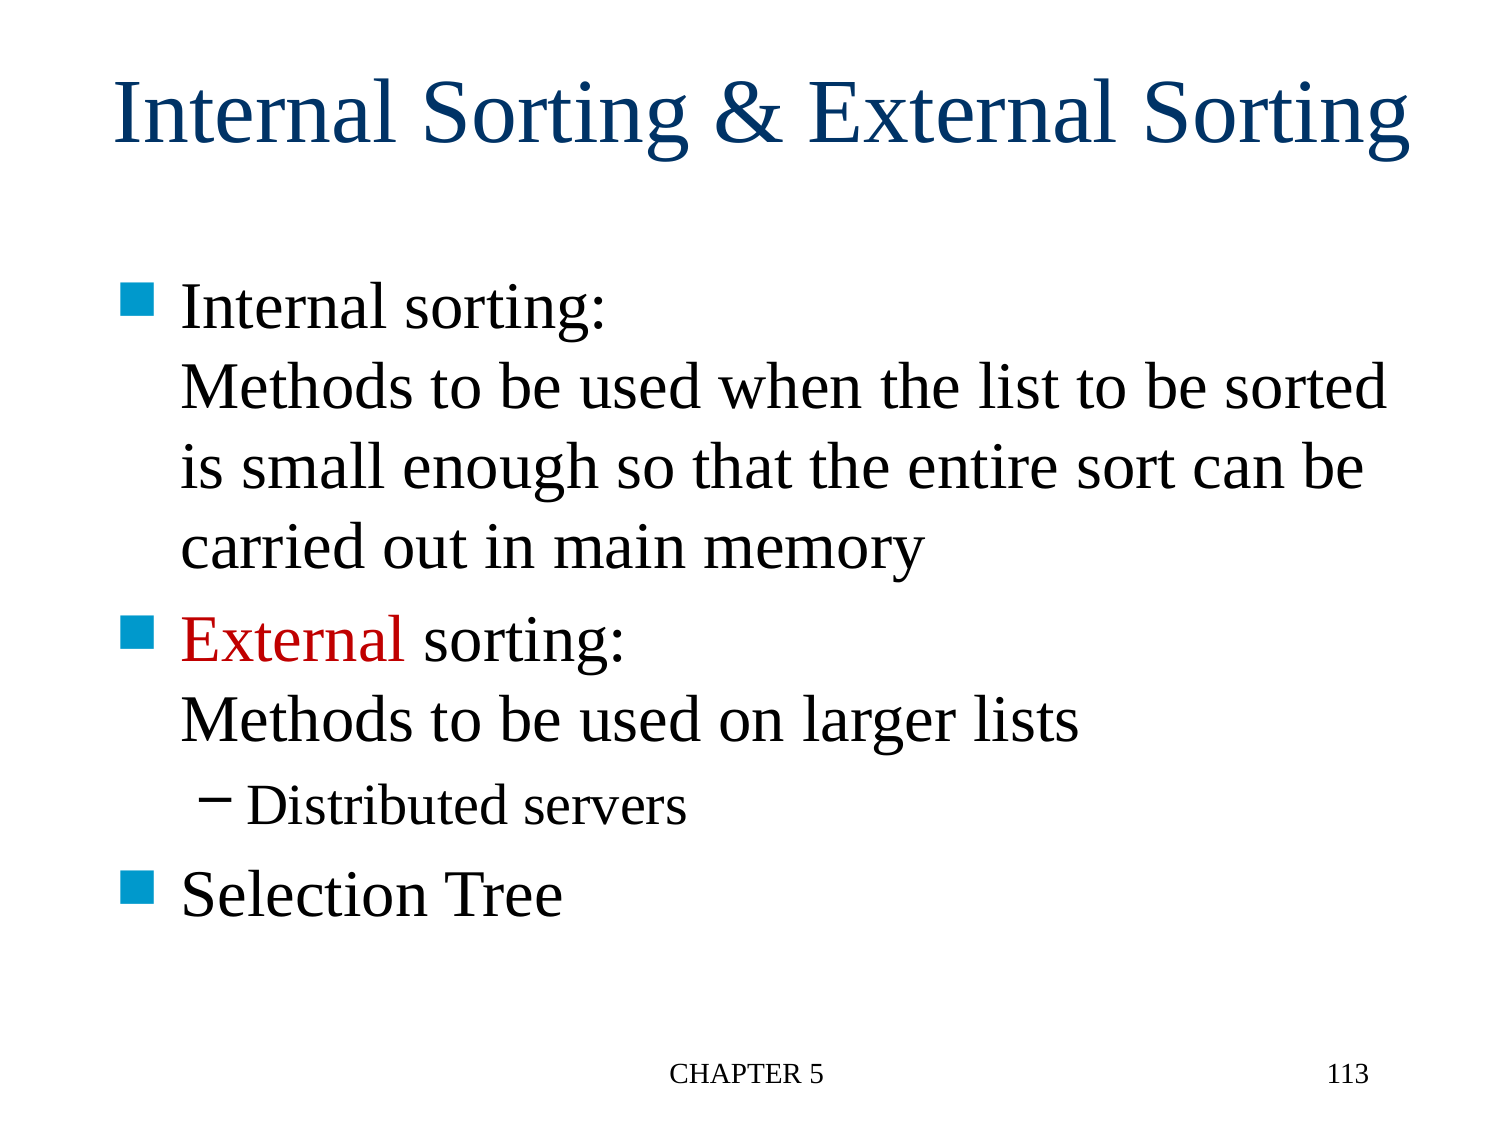

Internal Sorting & External Sorting
Internal sorting:
Methods to be used when the list to be sorted is small enough so that the entire sort can be carried out in main memory
External sorting:
Methods to be used on larger lists
Distributed servers
Selection Tree

CHAPTER 5
113